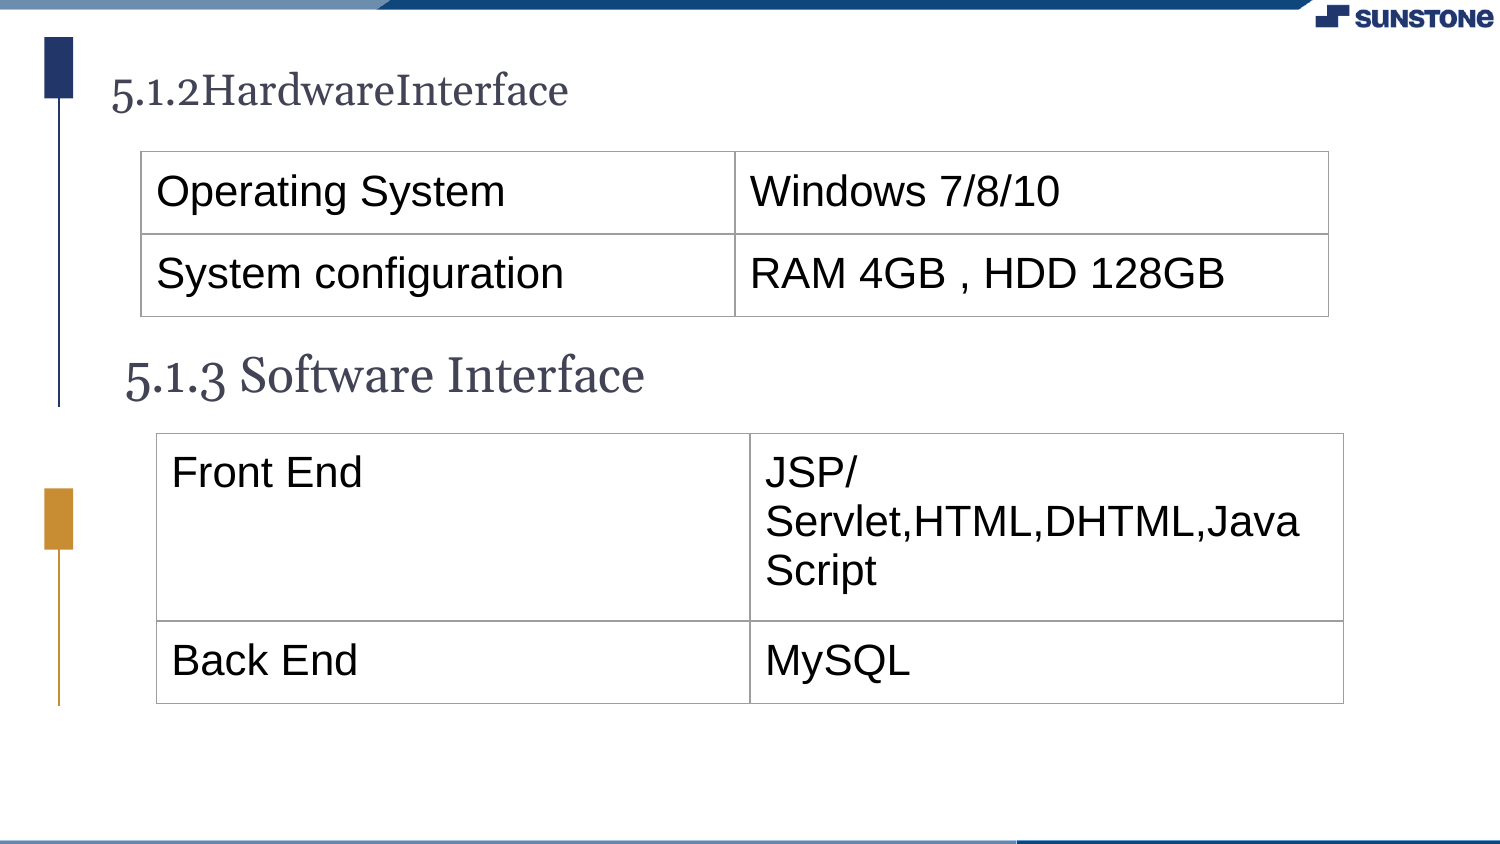

5.1.2HardwareInterface
| Operating System | Windows 7/8/10 |
| --- | --- |
| System configuration | RAM 4GB , HDD 128GB |
5.1.3 Software Interface
| Front End | JSP/Servlet,HTML,DHTML,Java Script |
| --- | --- |
| Back End | MySQL |